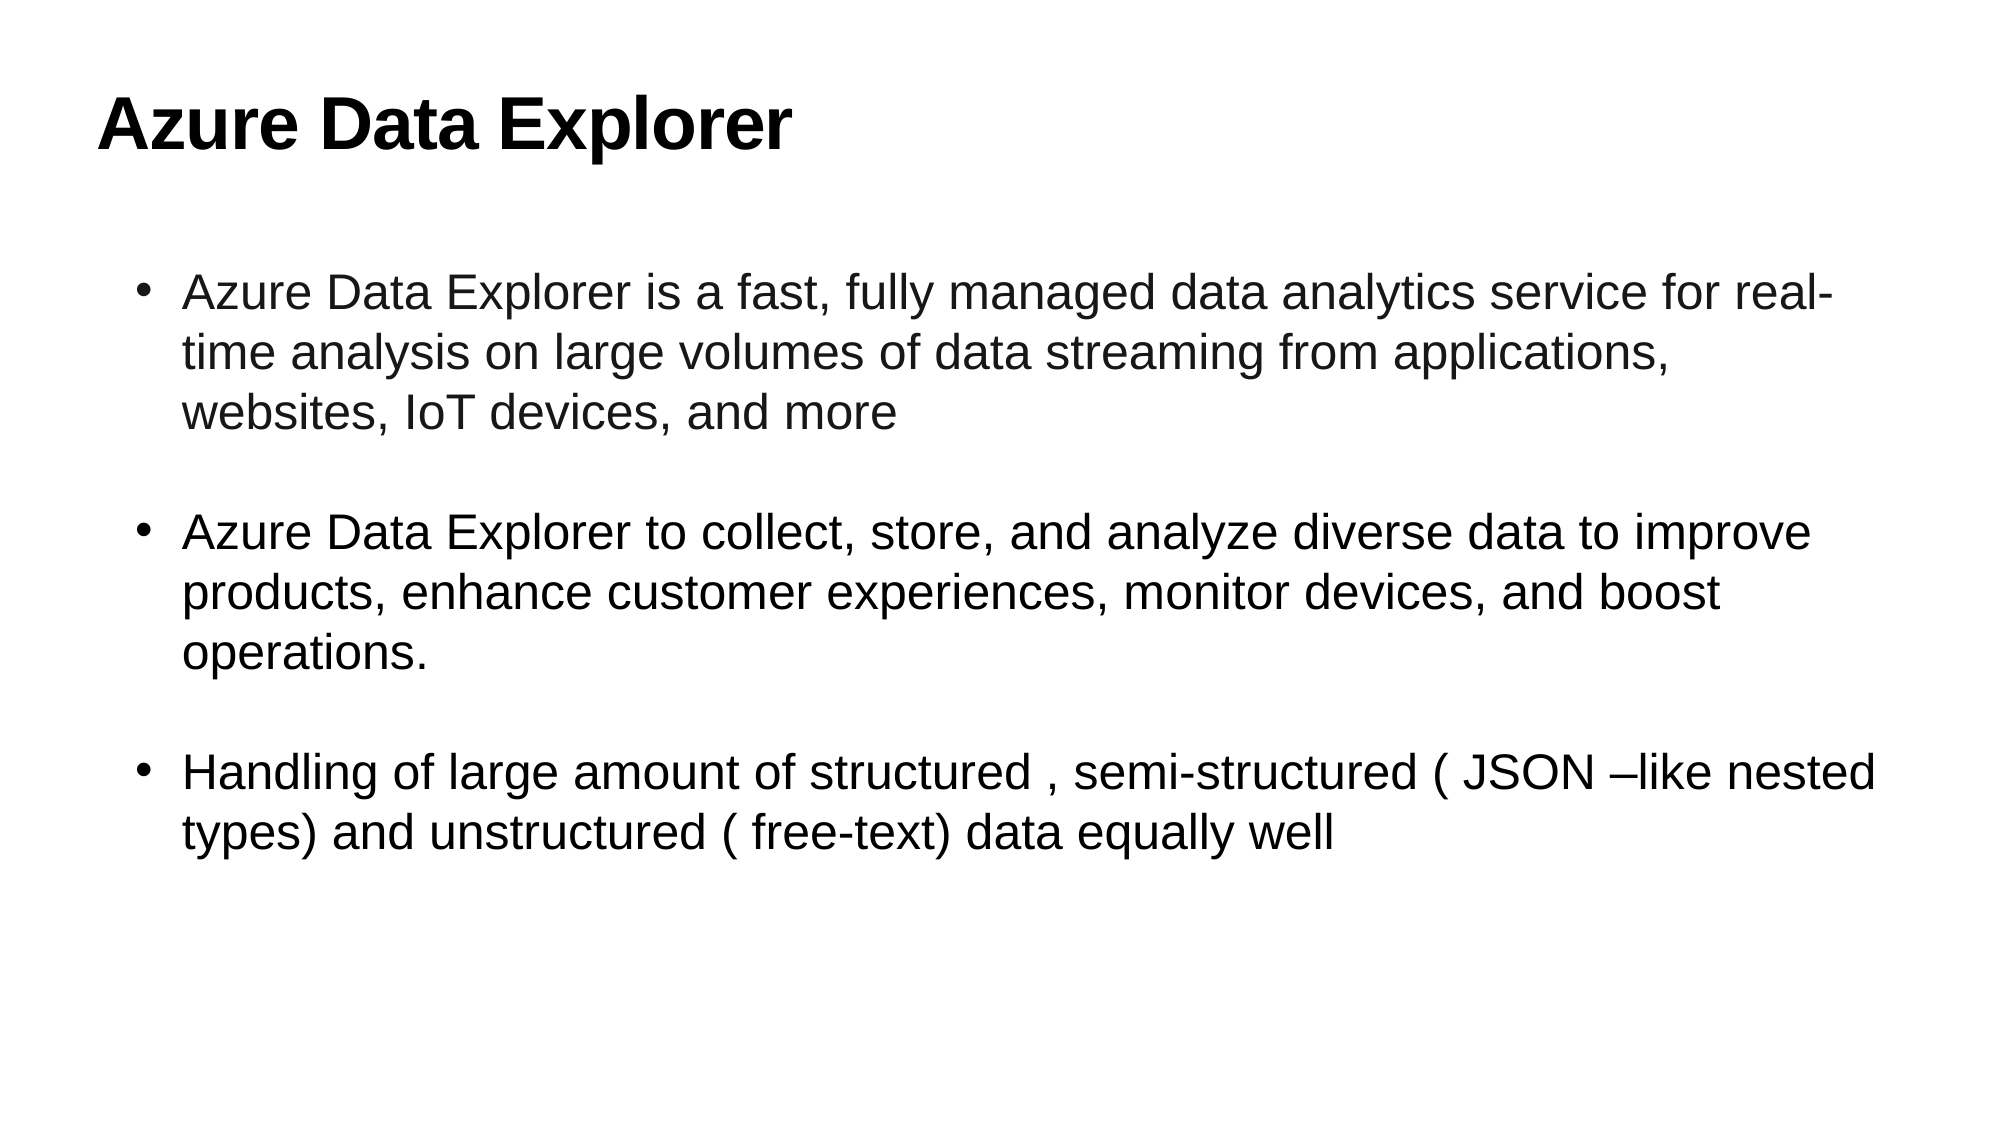

Azure Data Explorer
Azure Data Explorer is a fast, fully managed data analytics service for real-time analysis on large volumes of data streaming from applications, websites, IoT devices, and more

Azure Data Explorer to collect, store, and analyze diverse data to improve products, enhance customer experiences, monitor devices, and boost operations.

Handling of large amount of structured , semi-structured ( JSON –like nested types) and unstructured ( free-text) data equally well